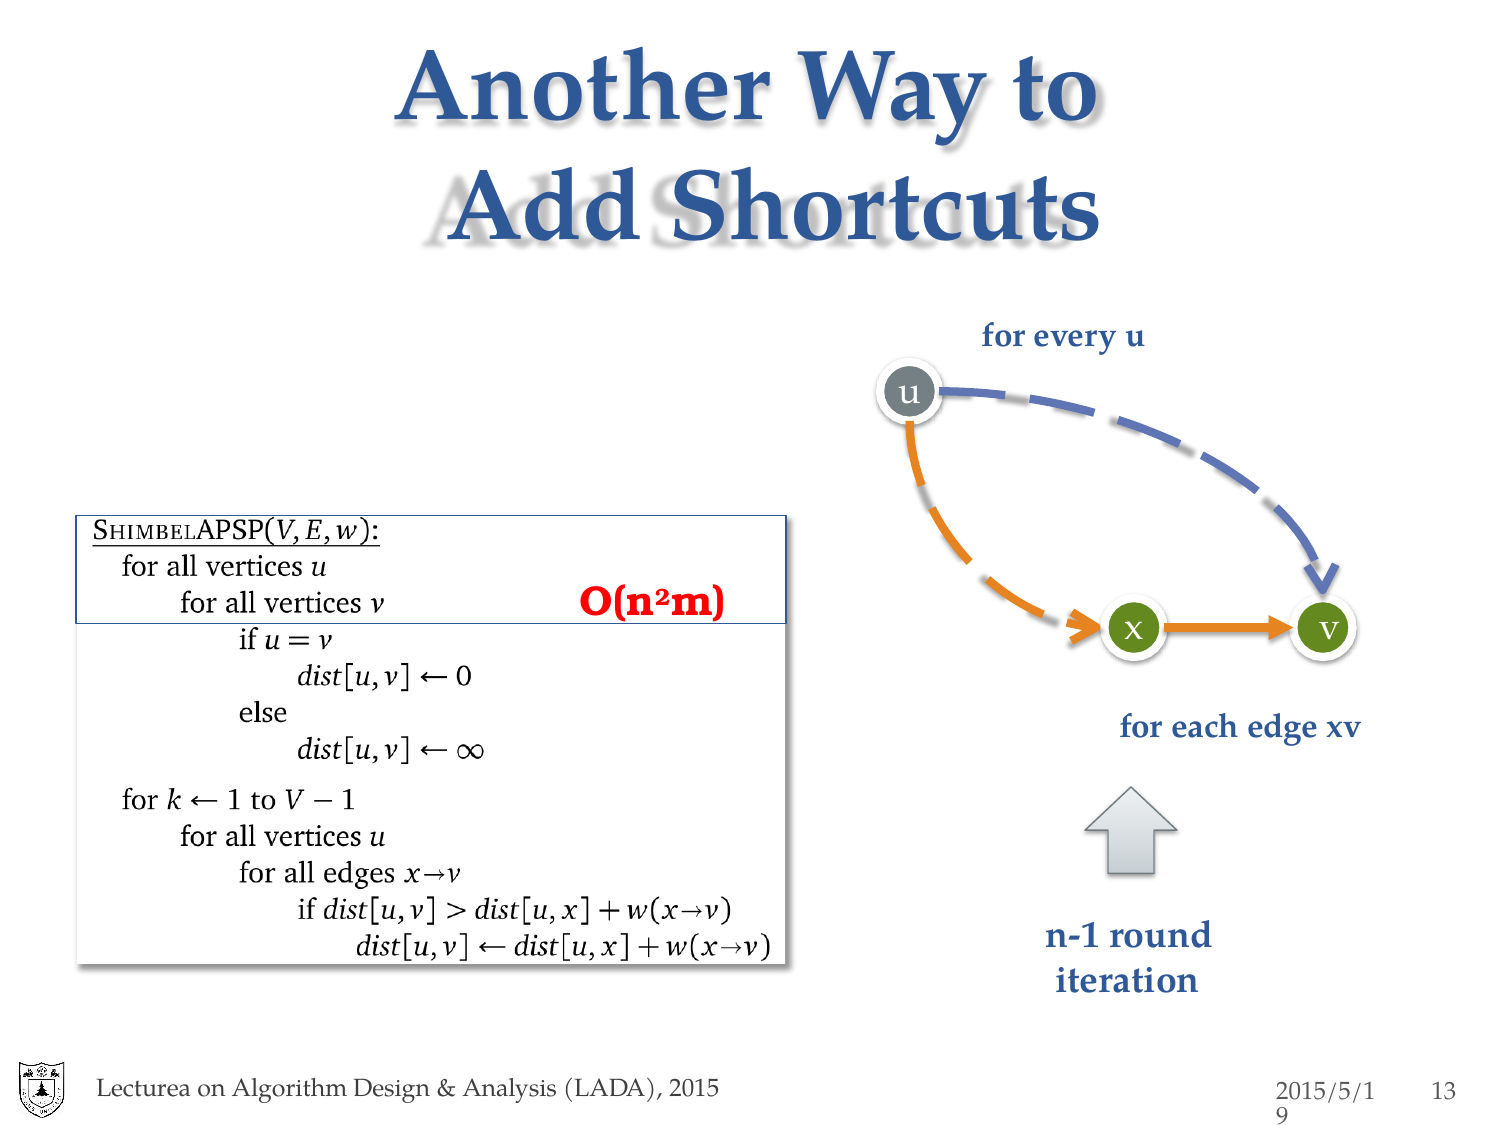

# Another Way to  Add Shortcuts

for every u
u

O(n2m)

x	v

for each edge xv

n-1 round  iteration
Lecturea on Algorithm Design & Analysis (LADA), 2015
2015/5/19
13